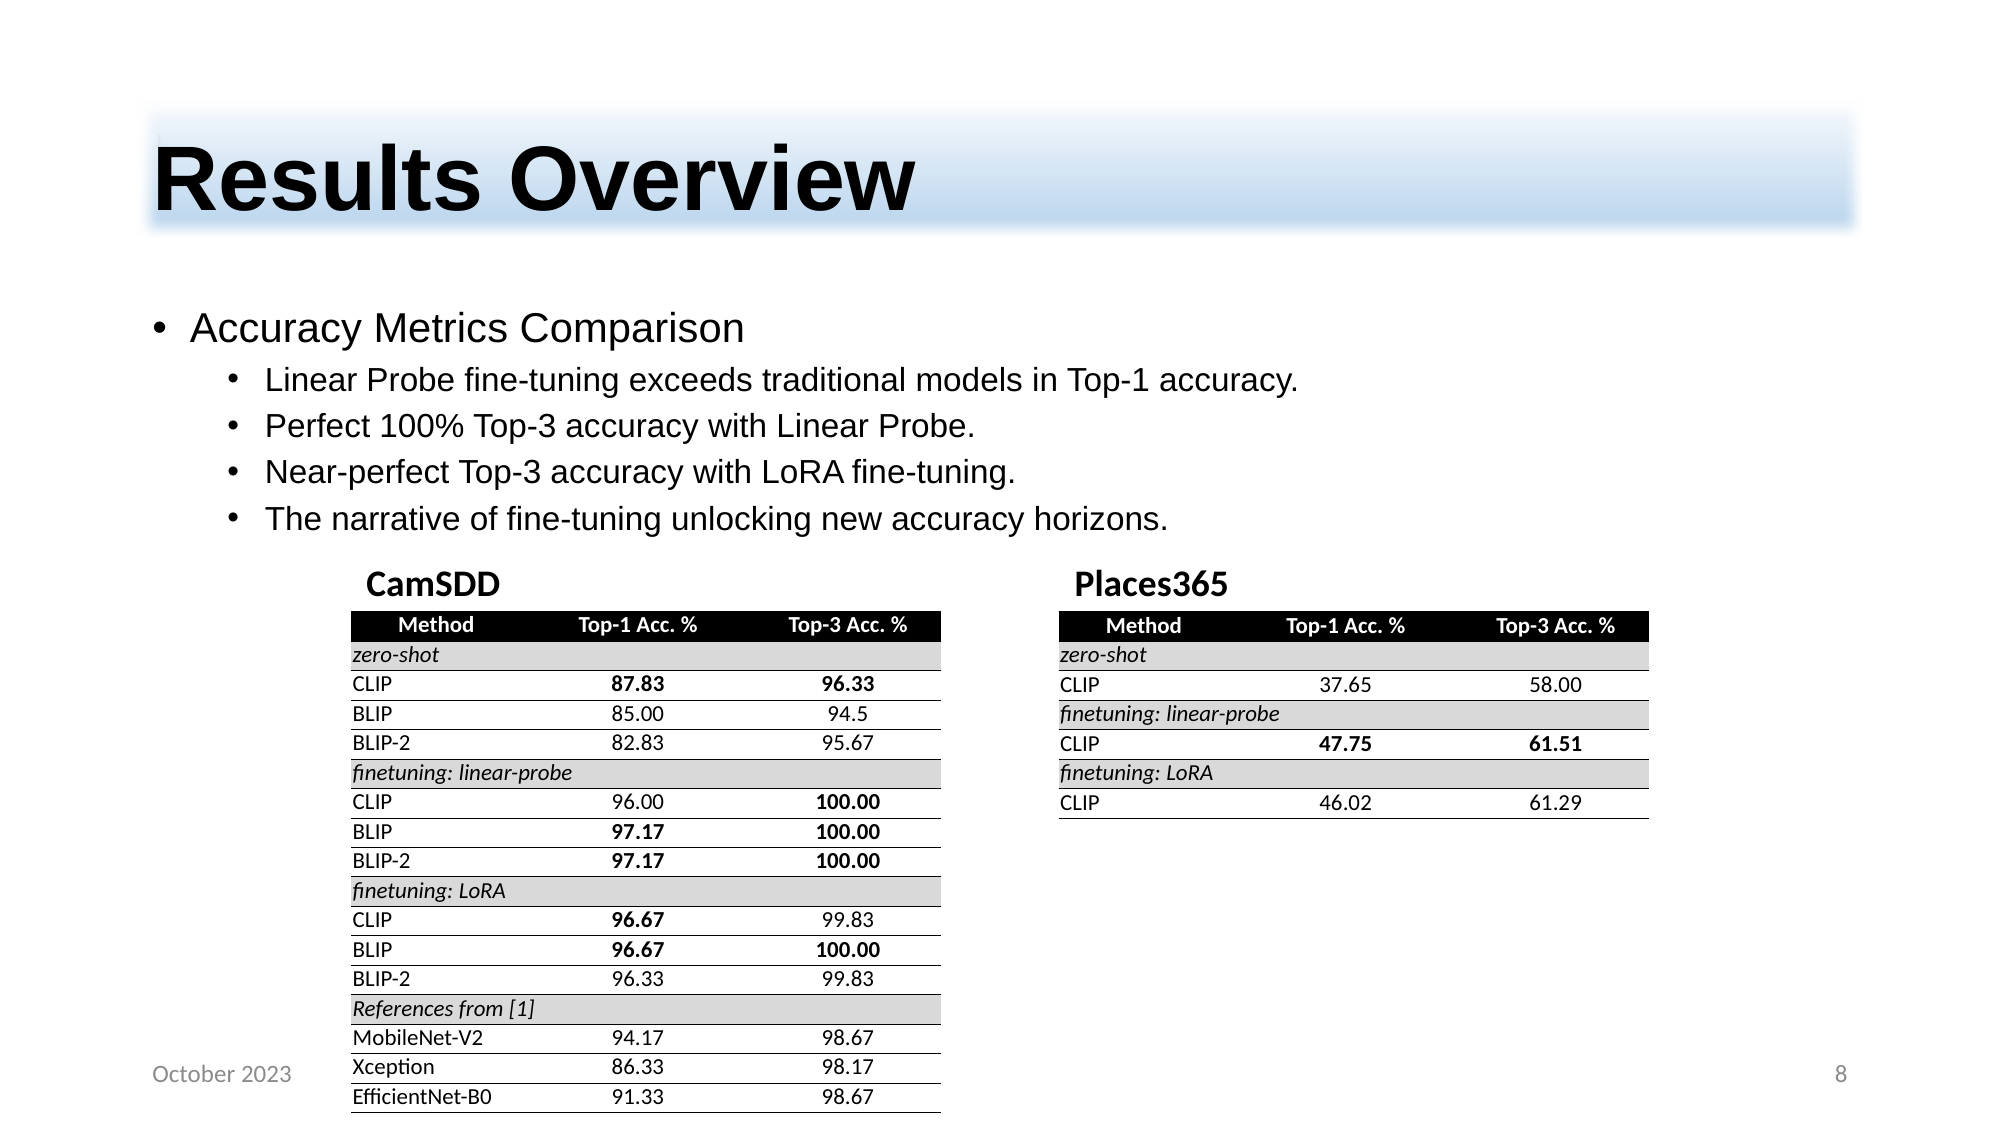

# Results Overview
Results Overview
Accuracy Metrics Comparison
Linear Probe fine-tuning exceeds traditional models in Top-1 accuracy.
Perfect 100% Top-3 accuracy with Linear Probe.
Near-perfect Top-3 accuracy with LoRA fine-tuning.
The narrative of fine-tuning unlocking new accuracy horizons.
CamSDD
Places365
| Method | Top-1 Acc. % | Top-3 Acc. % |
| --- | --- | --- |
| zero-shot |  |  |
| CLIP | 87.83 | 96.33 |
| BLIP | 85.00 | 94.5 |
| BLIP-2 | 82.83 | 95.67 |
| finetuning: linear-probe |  |  |
| CLIP | 96.00 | 100.00 |
| BLIP | 97.17 | 100.00 |
| BLIP-2 | 97.17 | 100.00 |
| finetuning: LoRA |  |  |
| CLIP | 96.67 | 99.83 |
| BLIP | 96.67 | 100.00 |
| BLIP-2 | 96.33 | 99.83 |
| References from [1] |  |  |
| MobileNet-V2 | 94.17 | 98.67 |
| Xception | 86.33 | 98.17 |
| EfficientNet-B0 | 91.33 | 98.67 |
| Method | Top-1 Acc. % | Top-3 Acc. % |
| --- | --- | --- |
| zero-shot |  |  |
| CLIP | 37.65 | 58.00 |
| finetuning: linear-probe |  |  |
| CLIP | 47.75 | 61.51 |
| finetuning: LoRA |  |  |
| CLIP | 46.02 | 61.29 |
October 2023
8